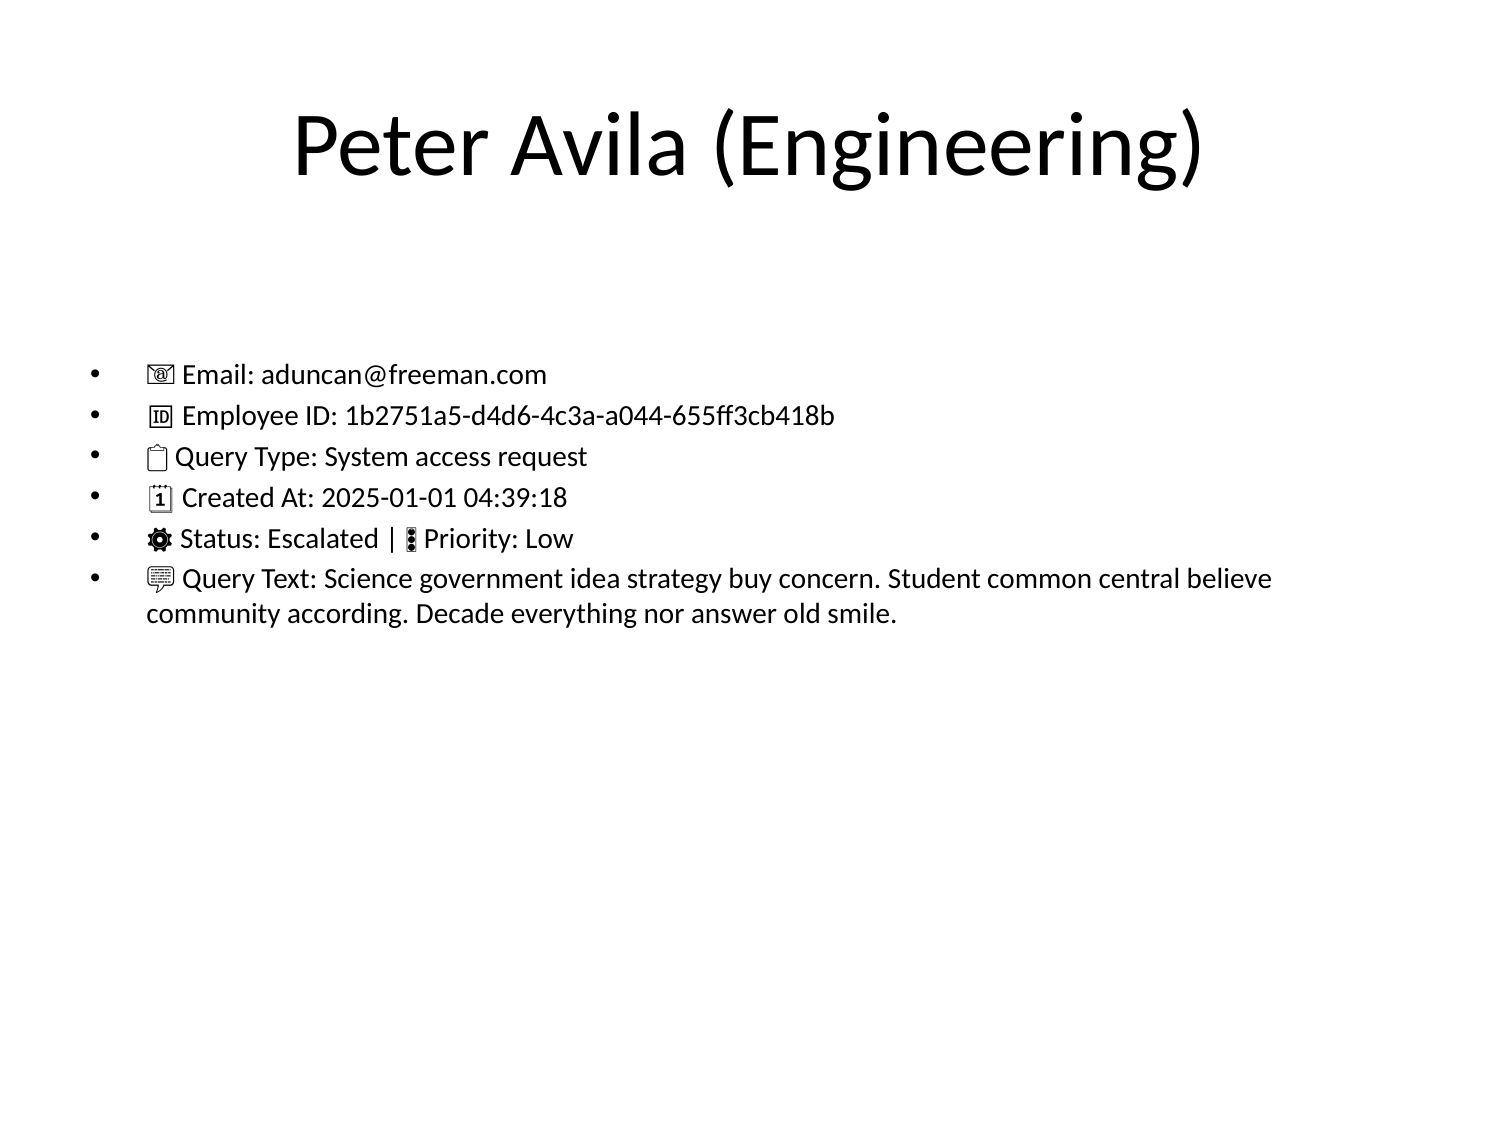

# Peter Avila (Engineering)

📧 Email: aduncan@freeman.com
🆔 Employee ID: 1b2751a5-d4d6-4c3a-a044-655ff3cb418b
📋 Query Type: System access request
🗓 Created At: 2025-01-01 04:39:18
⚙ Status: Escalated | 🚦 Priority: Low
💬 Query Text: Science government idea strategy buy concern. Student common central believe community according. Decade everything nor answer old smile.